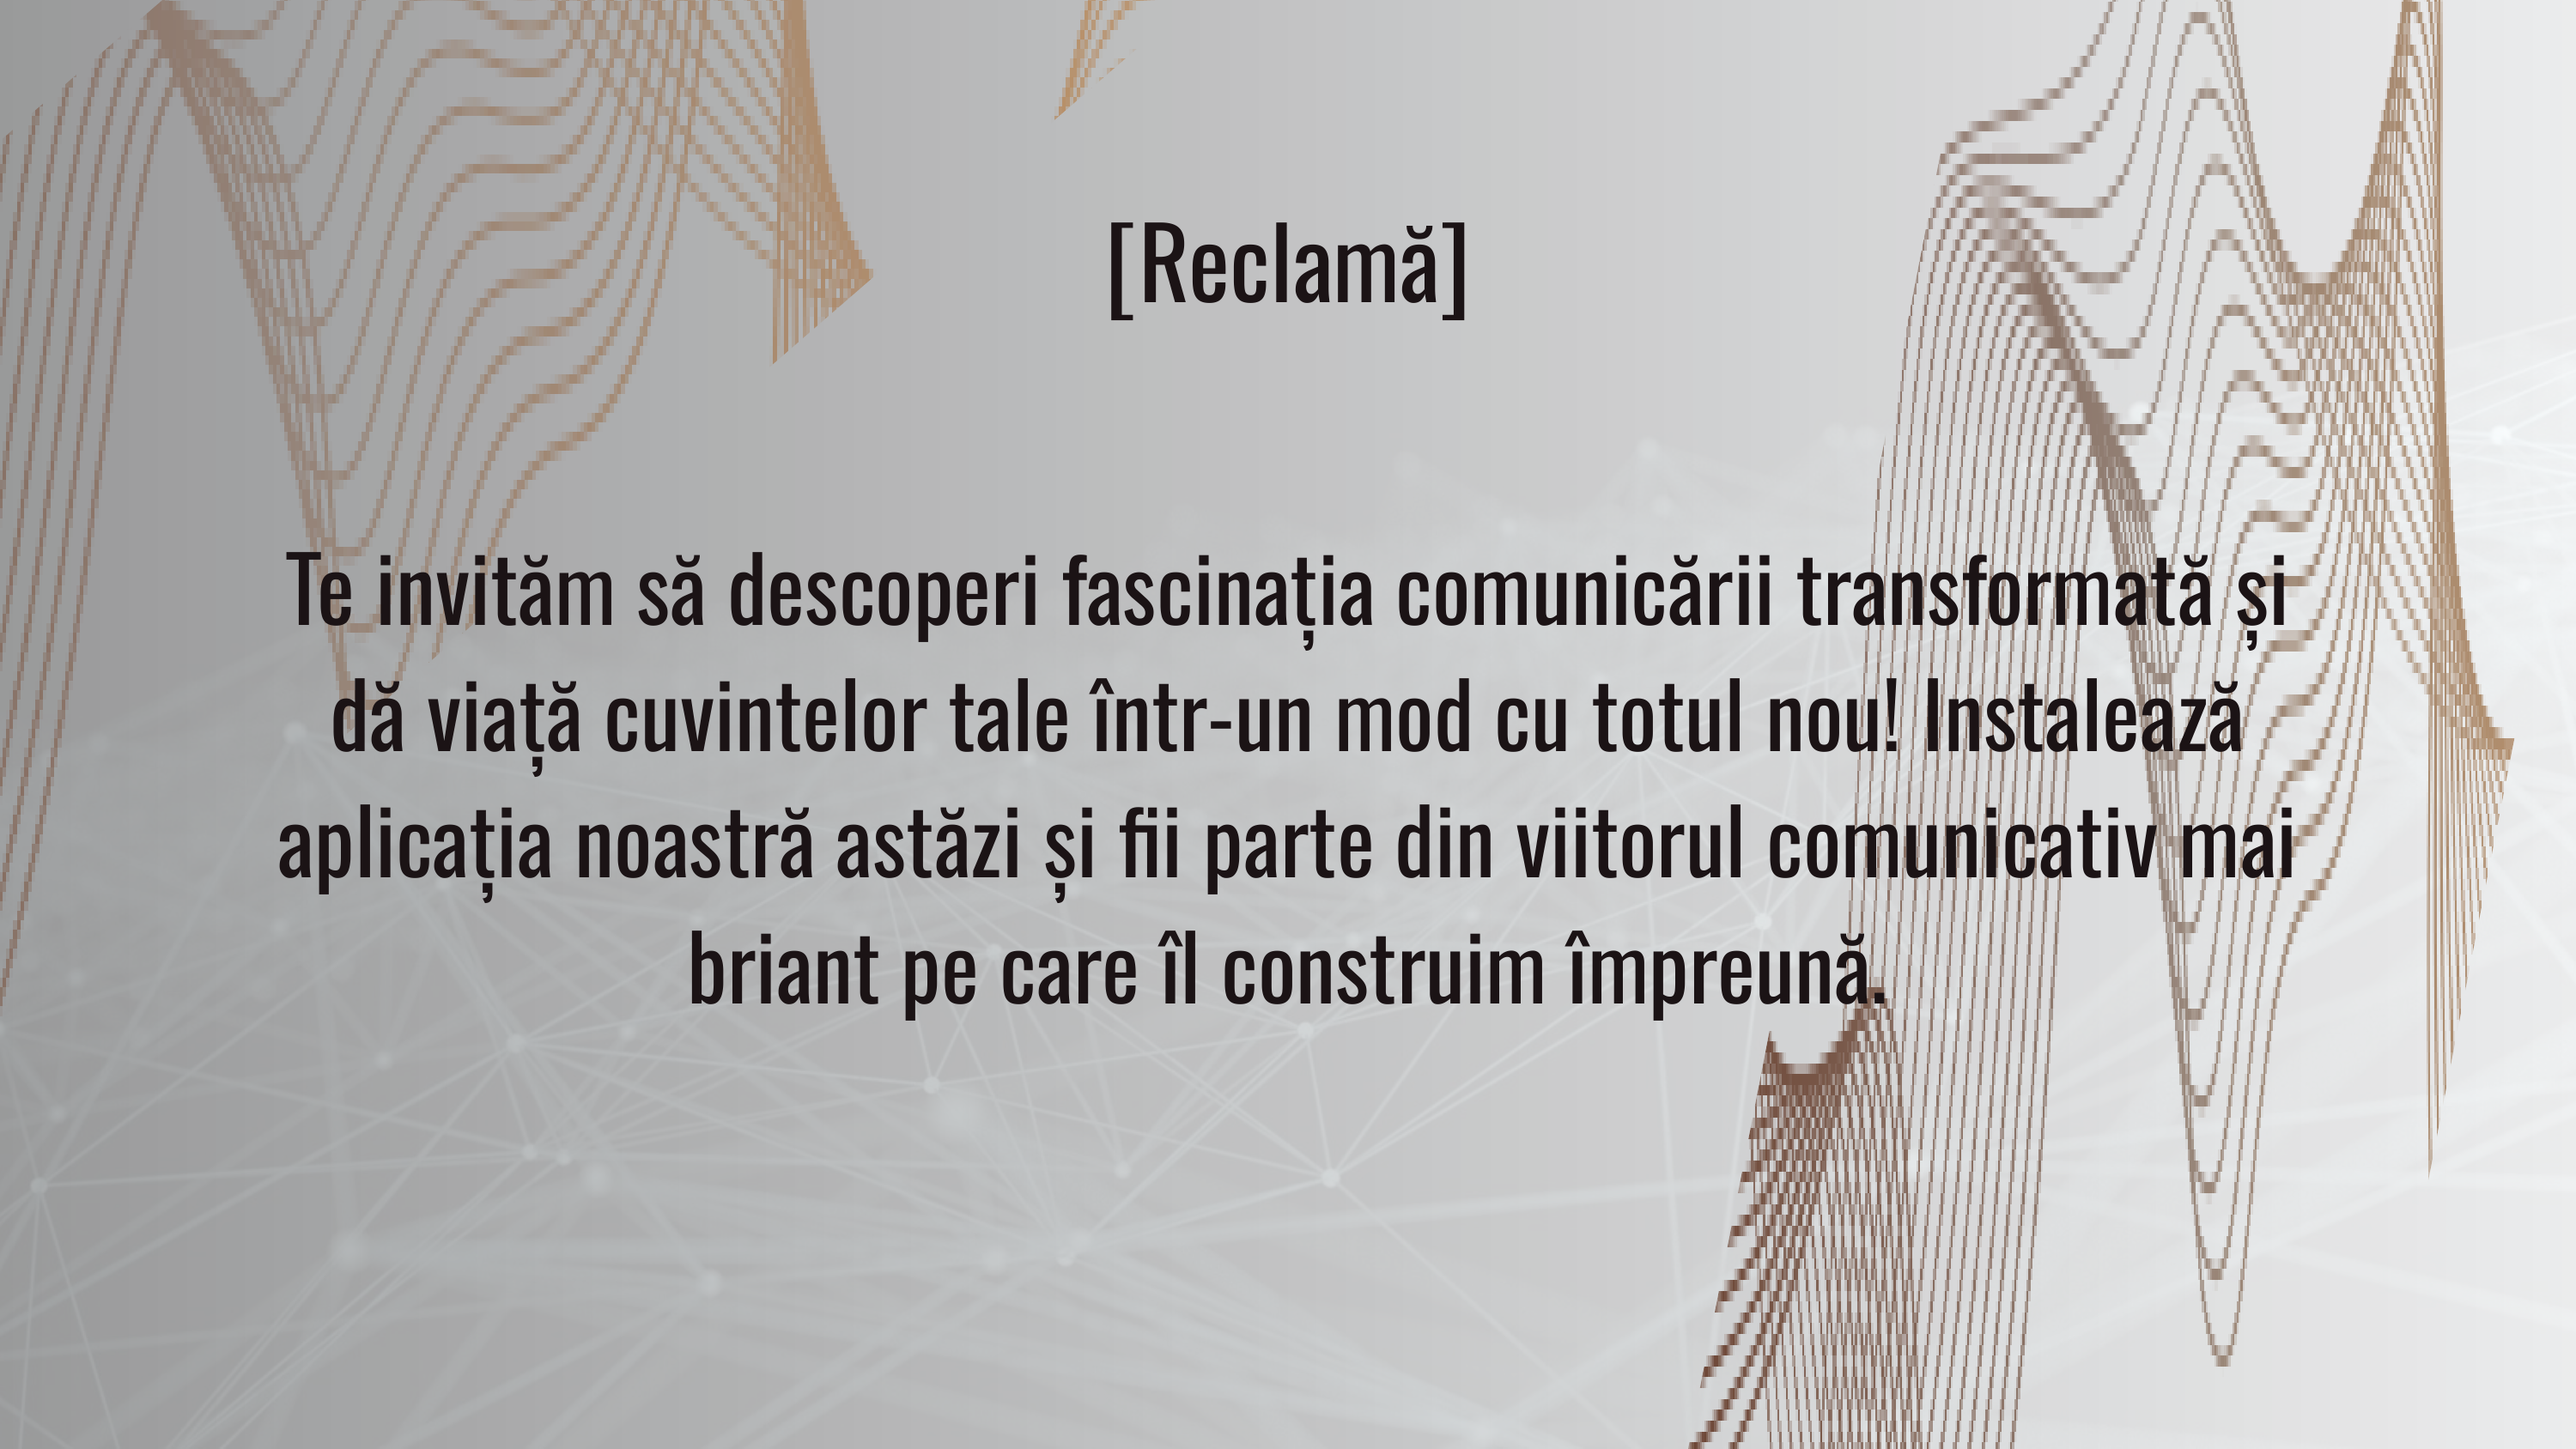

[Reclamă]

Te invităm să descoperi fascinația comunicării transformată și dă viață cuvintelor tale într-un mod cu totul nou! Instalează aplicația noastră astăzi și fii parte din viitorul comunicativ mai briant pe care îl construim împreună.